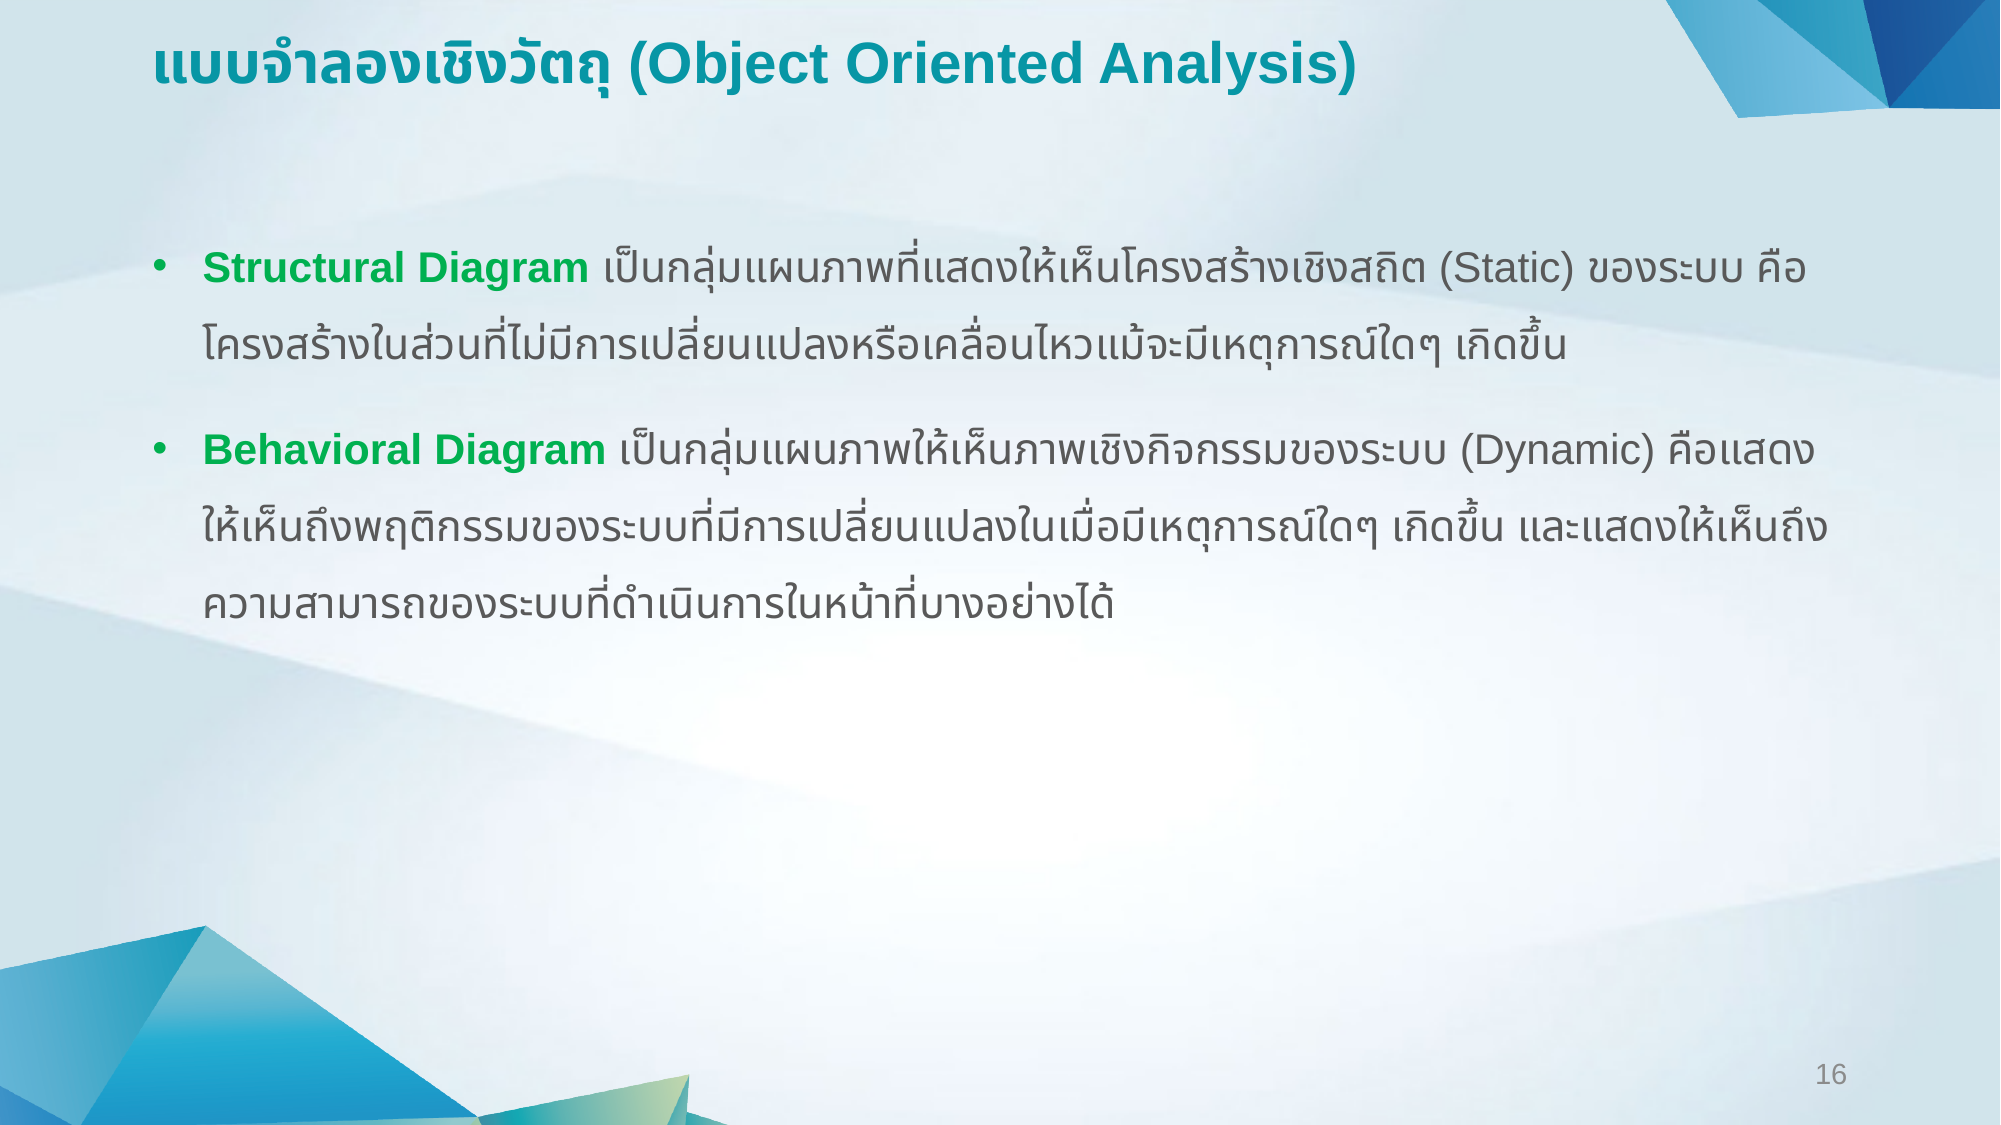

# แบบจำลองเชิงวัตถุ (Object Oriented Analysis)
Structural Diagram เป็นกลุ่มแผนภาพที่แสดงให้เห็นโครงสร้างเชิงสถิต (Static) ของระบบ คือ โครงสร้างในส่วนที่ไม่มีการเปลี่ยนแปลงหรือเคลื่อนไหวแม้จะมีเหตุการณ์ใดๆ เกิดขึ้น
Behavioral Diagram เป็นกลุ่มแผนภาพให้เห็นภาพเชิงกิจกรรมของระบบ (Dynamic) คือแสดงให้เห็นถึงพฤติกรรมของระบบที่มีการเปลี่ยนแปลงในเมื่อมีเหตุการณ์ใดๆ เกิดขึ้น และแสดงให้เห็นถึงความสามารถของระบบที่ดำเนินการในหน้าที่บางอย่างได้
16